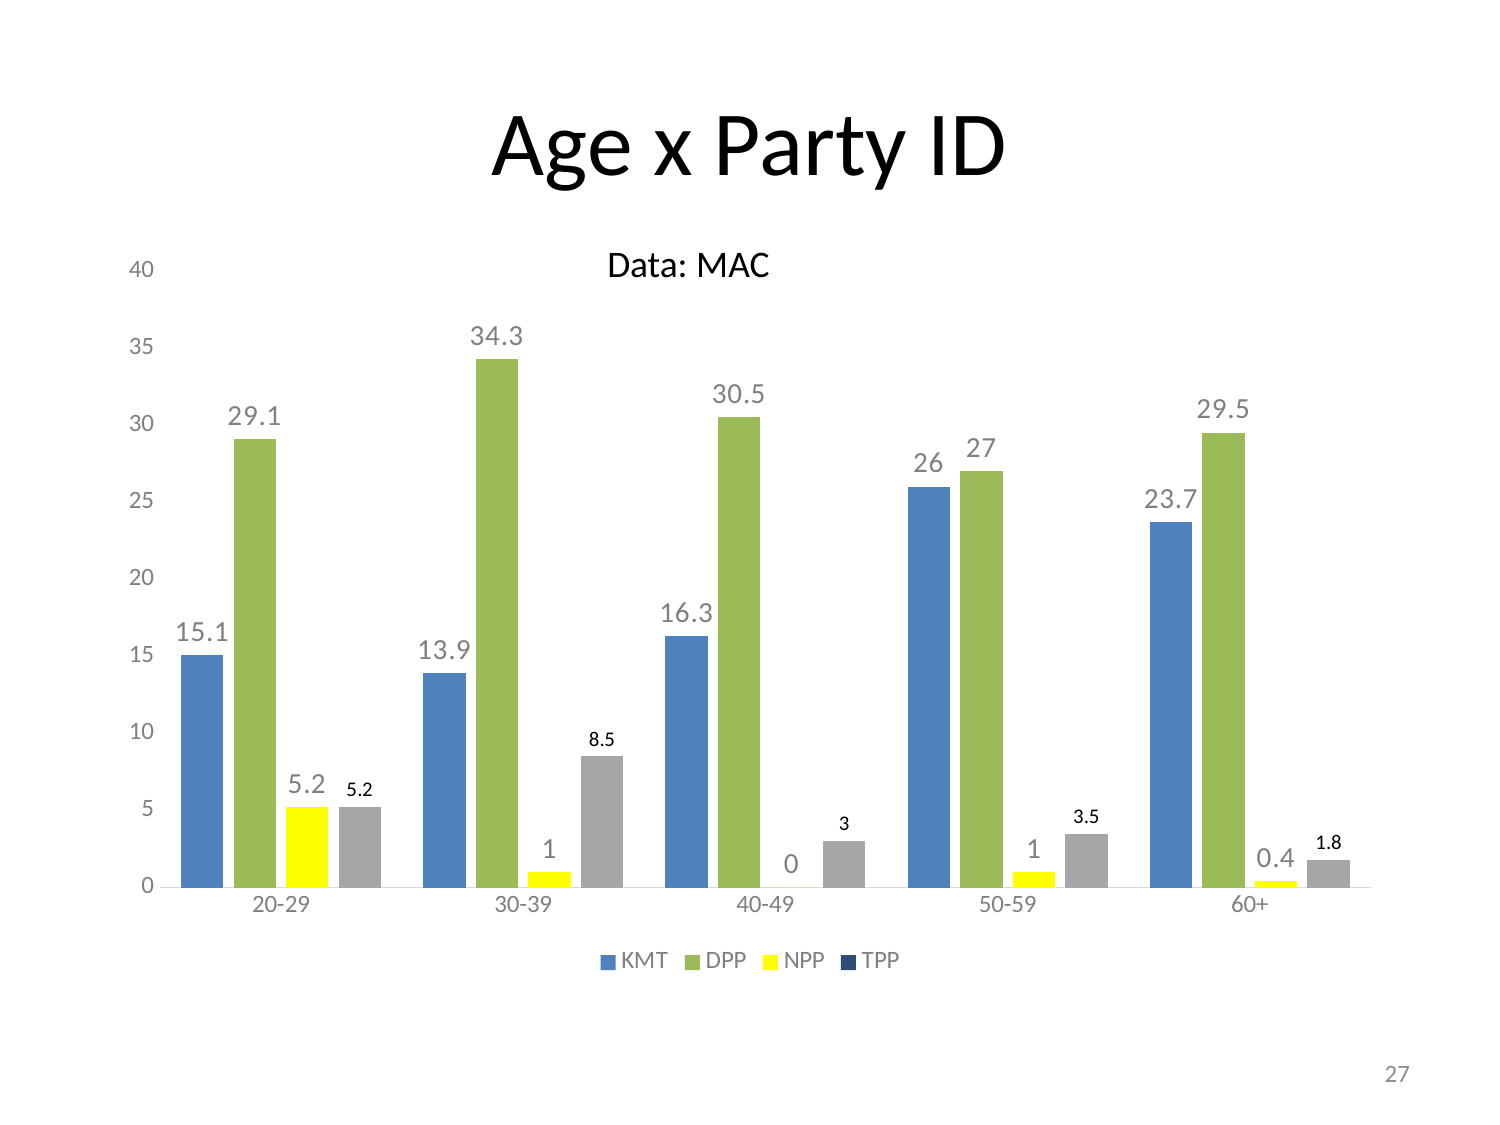

# Age x Party ID
Data: MAC

### Chart

| Category | KMT | DPP | NPP | TPP |
|---|---|---|---|---|
| 20-29 | 15.1 | 29.1 | 5.2 | 5.2 |
| 30-39 | 13.9 | 34.3 | 1.0 | 8.5 |
| 40-49 | 16.3 | 30.5 | 0.0 | 3.0 |
| 50-59 | 26.0 | 27.0 | 1.0 | 3.5 |
| 60+ | 23.7 | 29.5 | 0.4 | 1.8 |
27